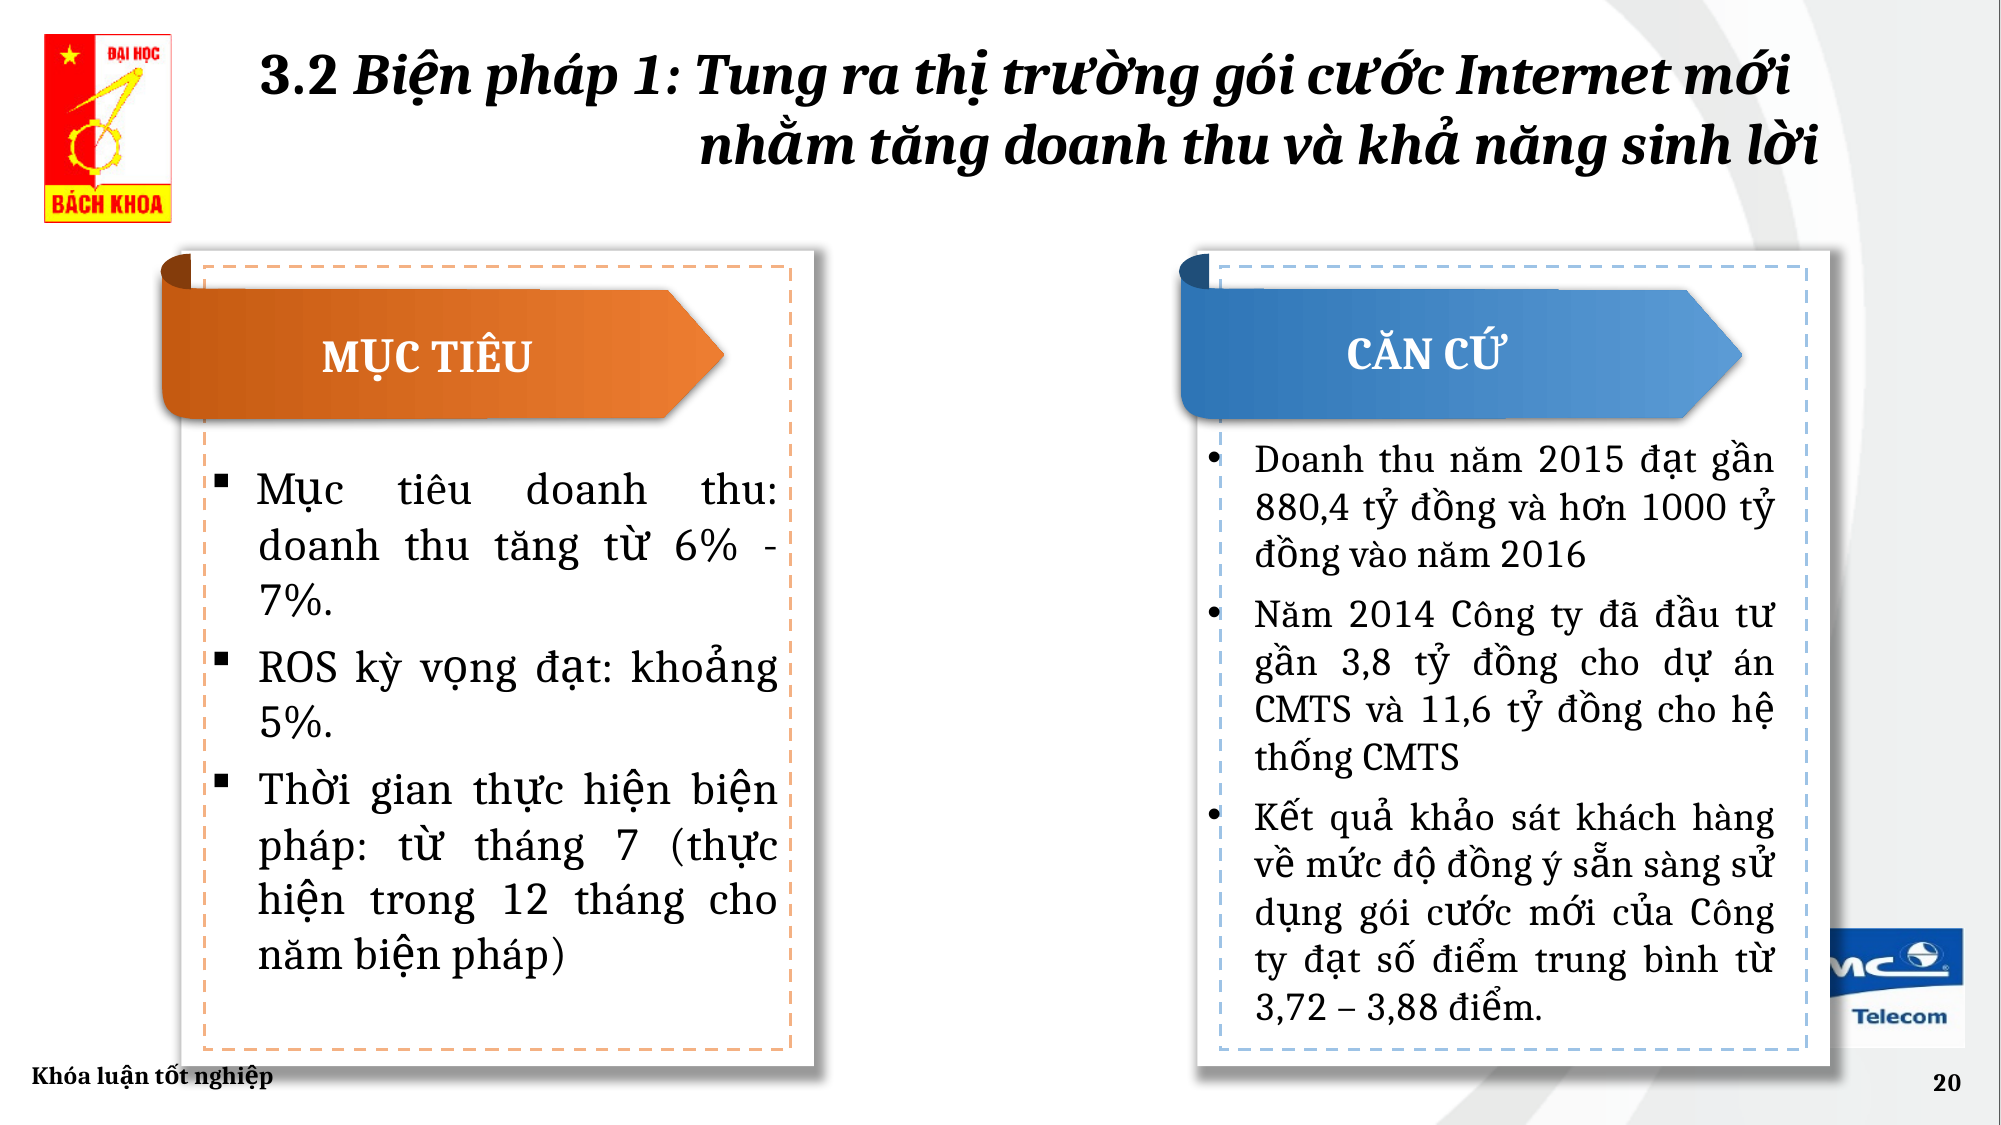

3.2 Biện pháp 1: Tung ra thị trường gói cước Internet mới
nhằm tăng doanh thu và khả năng sinh lời

CĂN CỨ
MỤC TIÊU
Doanh thu năm 2015 đạt gần 880,4 tỷ đồng và hơn 1000 tỷ đồng vào năm 2016
Năm 2014 Công ty đã đầu tư gần 3,8 tỷ đồng cho dự án CMTS và 11,6 tỷ đồng cho hệ thống CMTS
Kết quả khảo sát khách hàng về mức độ đồng ý sẵn sàng sử dụng gói cước mới của Công ty đạt số điểm trung bình từ 3,72 – 3,88 điểm.

Mục tiêu doanh thu: doanh thu tăng từ 6% - 7%.
ROS kỳ vọng đạt: khoảng 5%.
Thời gian thực hiện biện pháp: từ tháng 7 (thực hiện trong 12 tháng cho năm biện pháp)
Khóa luận tốt nghiệp
20